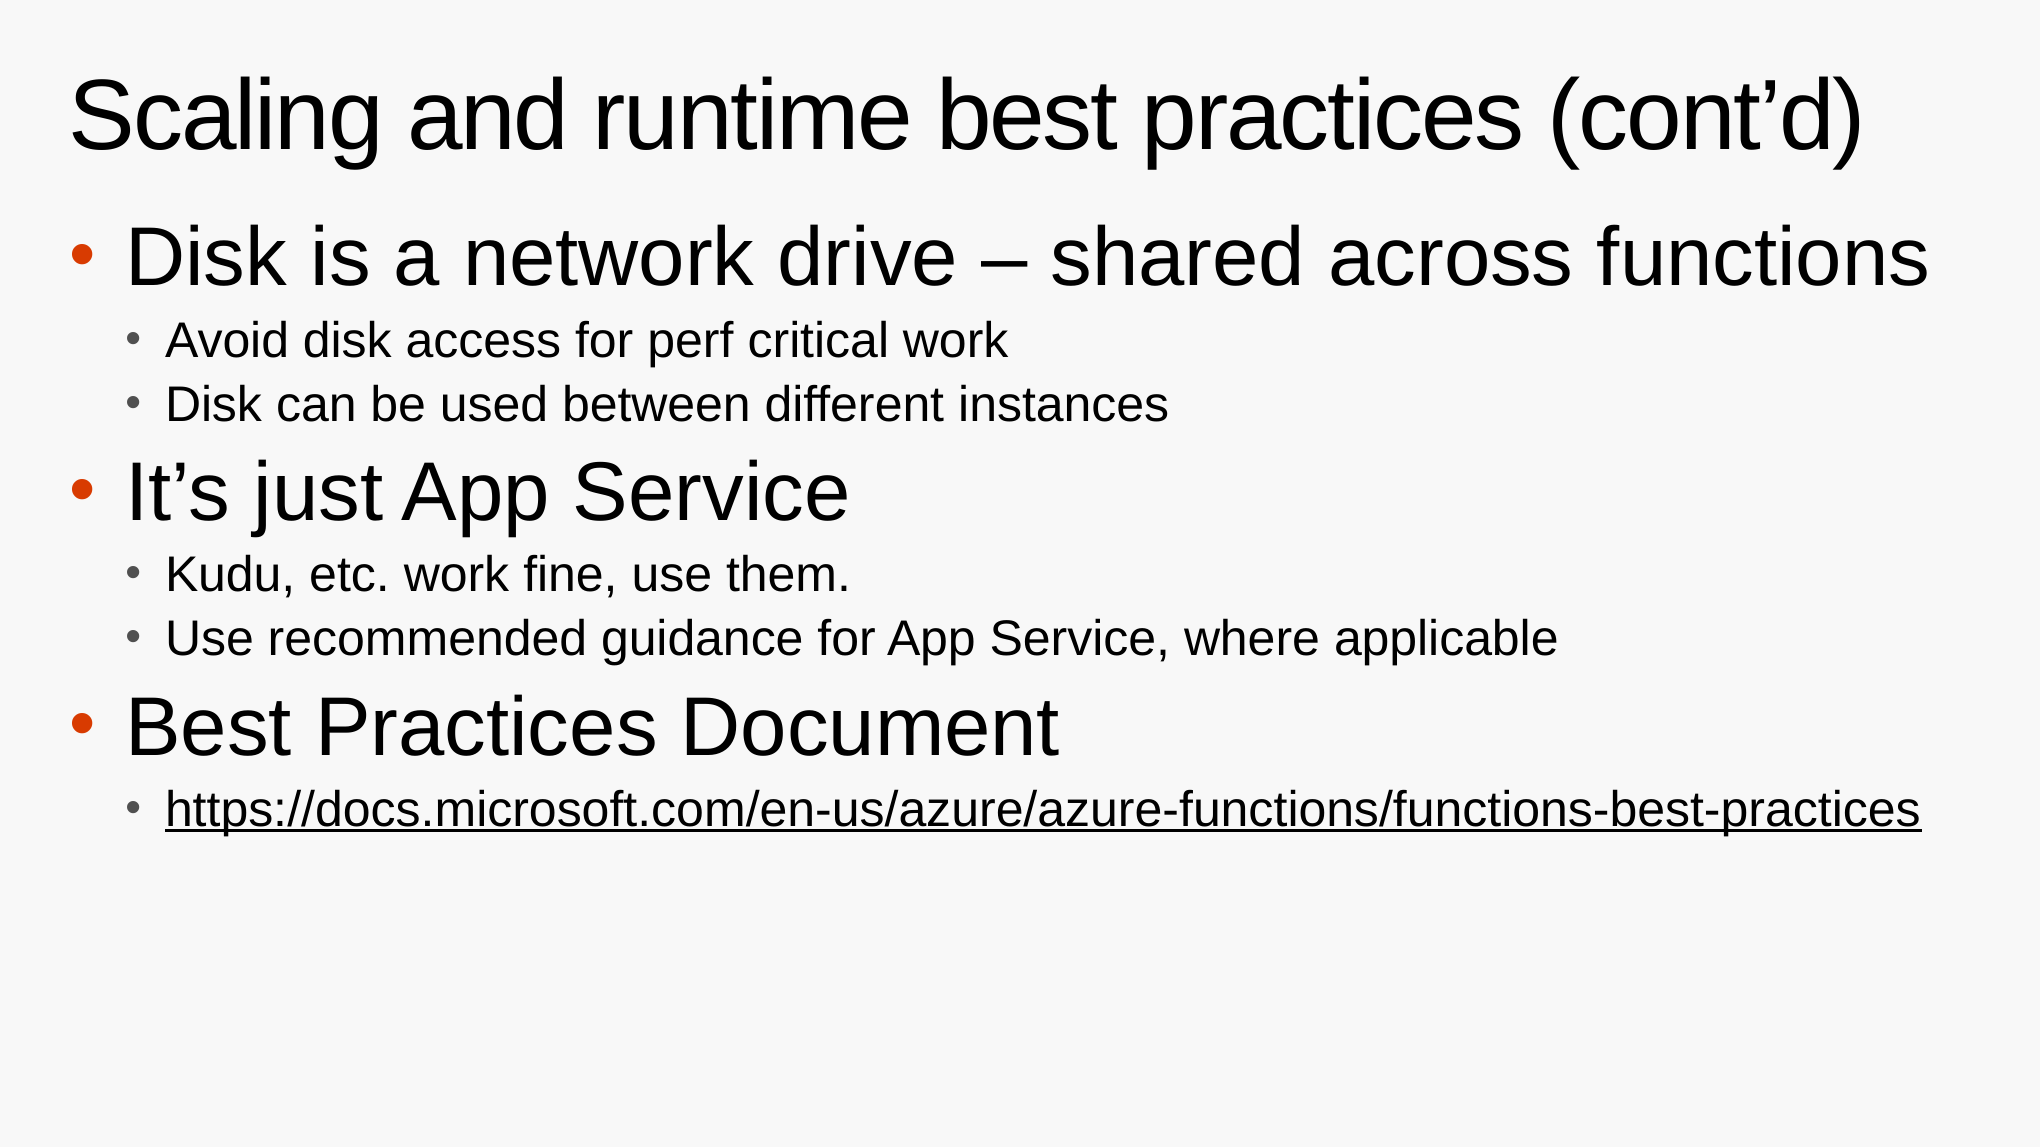

# Scaling and runtime best practices (cont’d)
Disk is a network drive – shared across functions
Avoid disk access for perf critical work
Disk can be used between different instances
It’s just App Service
Kudu, etc. work fine, use them.
Use recommended guidance for App Service, where applicable
Best Practices Document
https://docs.microsoft.com/en-us/azure/azure-functions/functions-best-practices